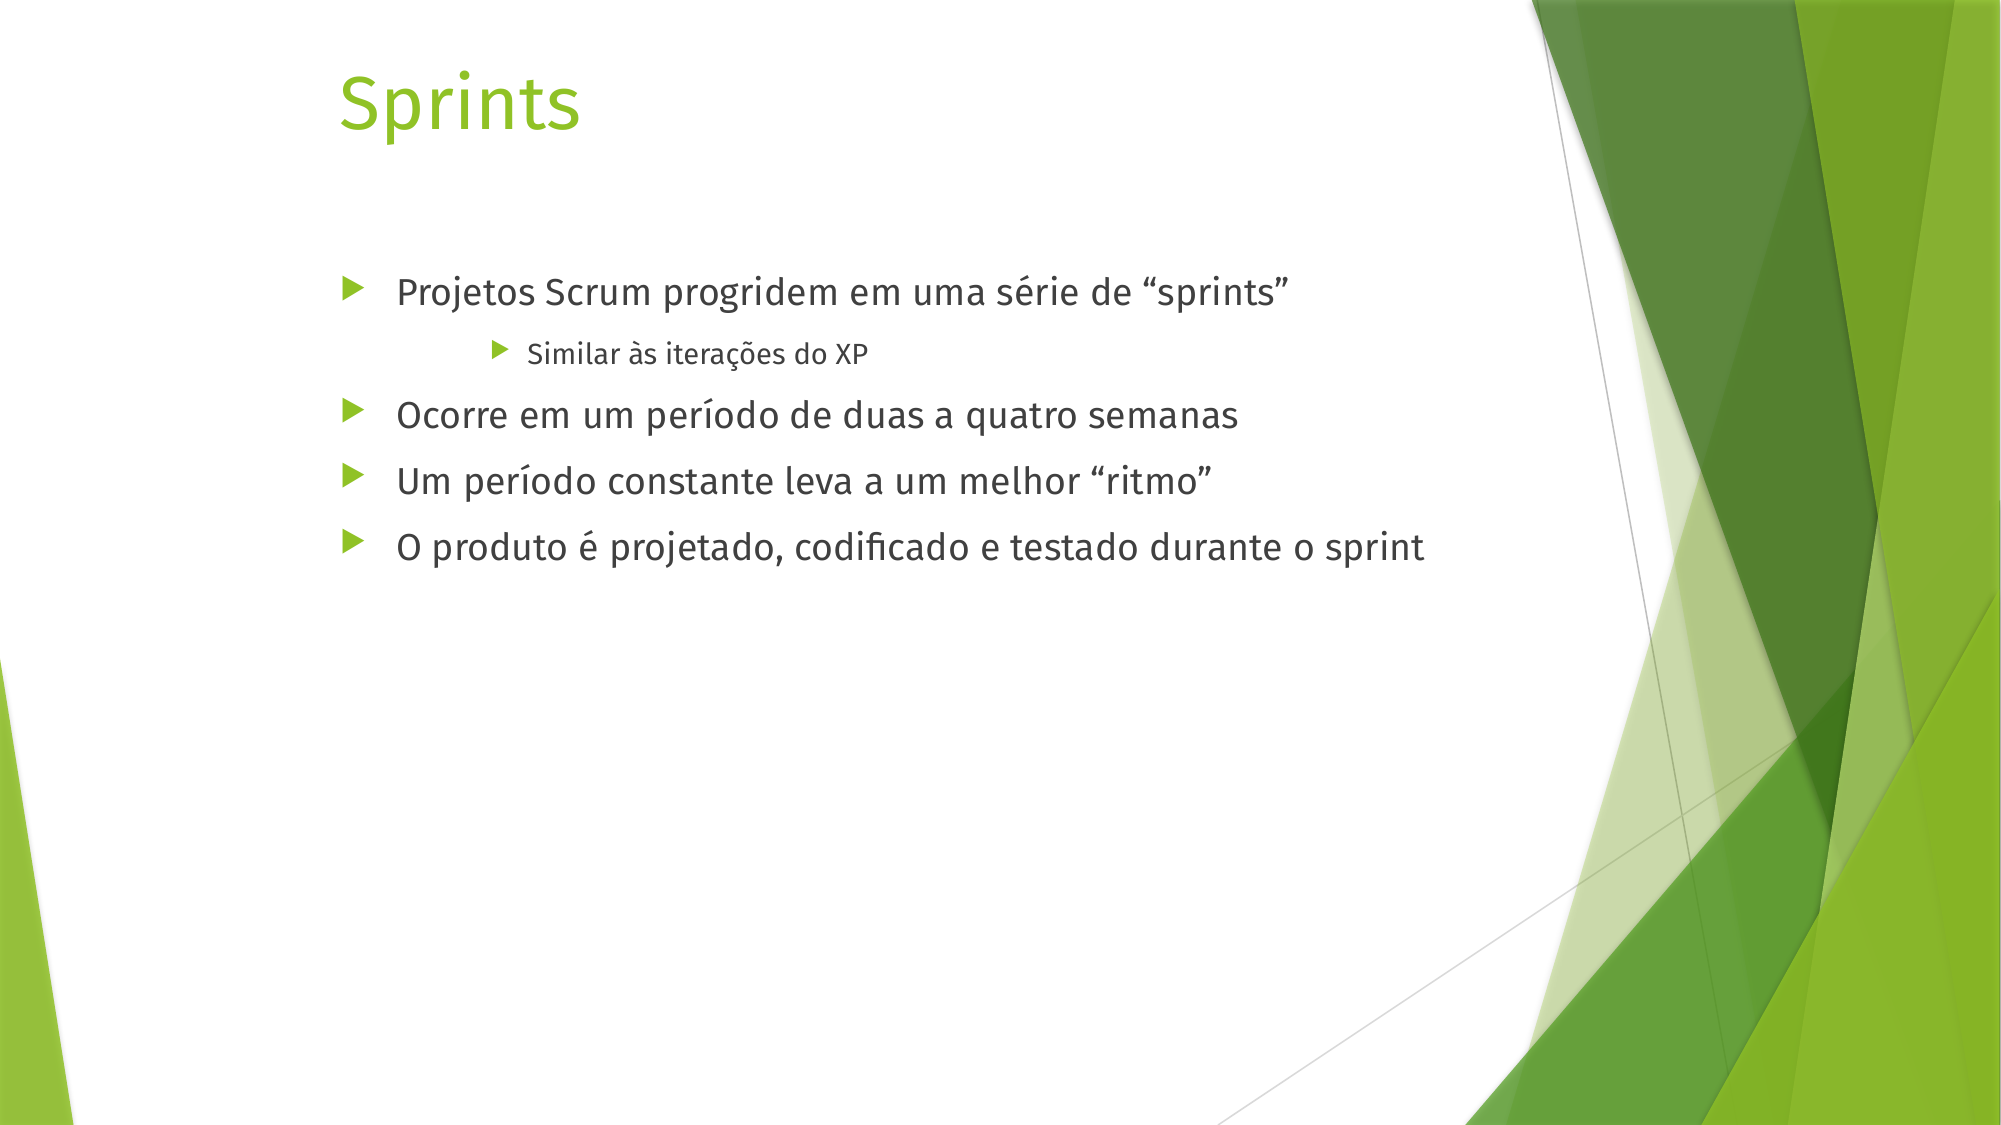

# Sprints
Projetos Scrum progridem em uma série de “sprints”
Similar às iterações do XP
Ocorre em um período de duas a quatro semanas
Um período constante leva a um melhor “ritmo”
O produto é projetado, codificado e testado durante o sprint